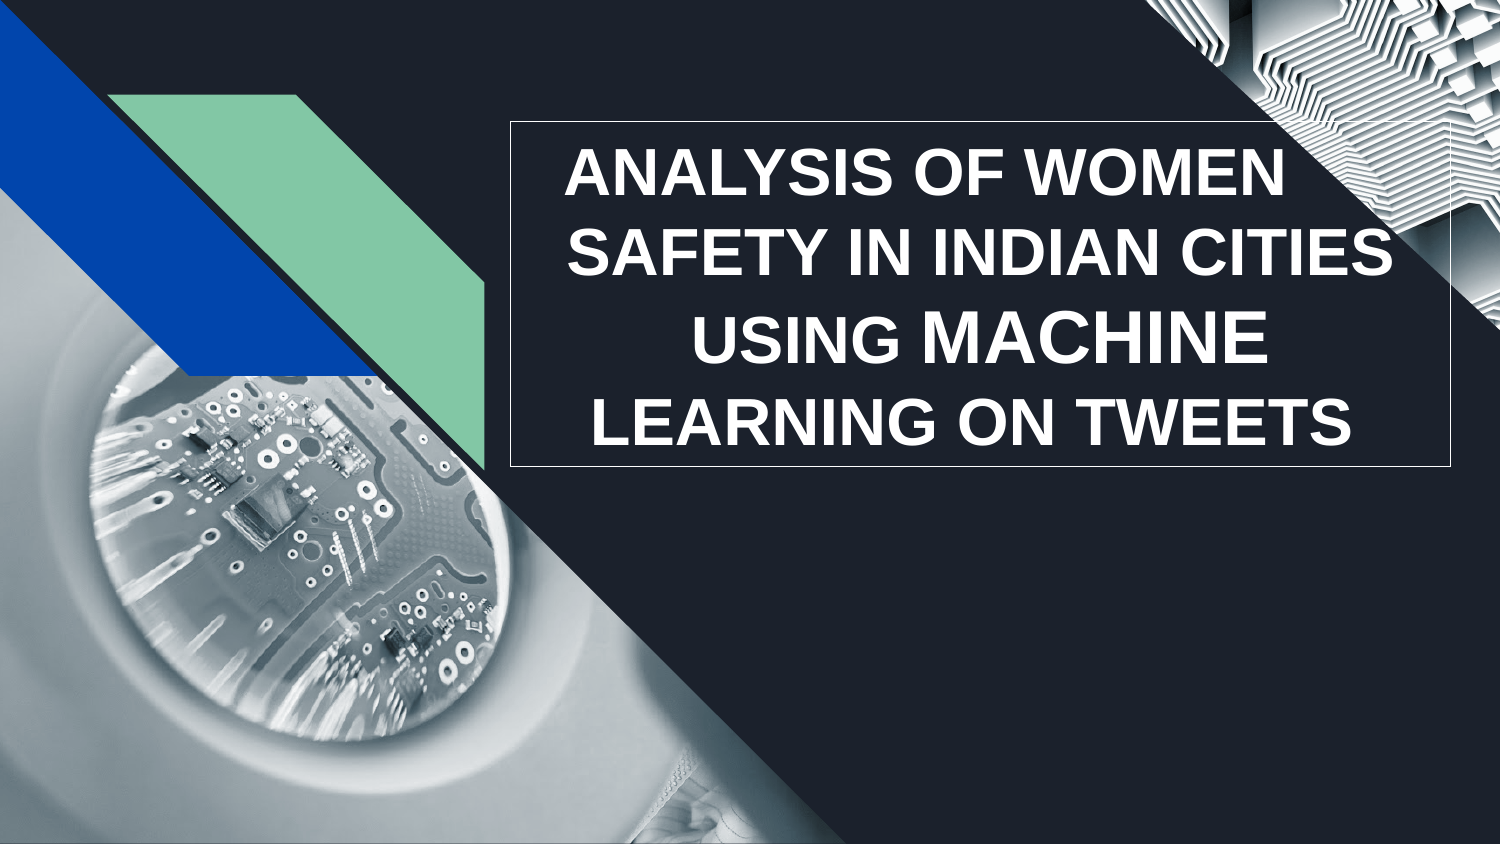

ANALYSIS OF WOMEN       SAFETY IN INDIAN CITIES USING MACHINE LEARNING ON TWEETS